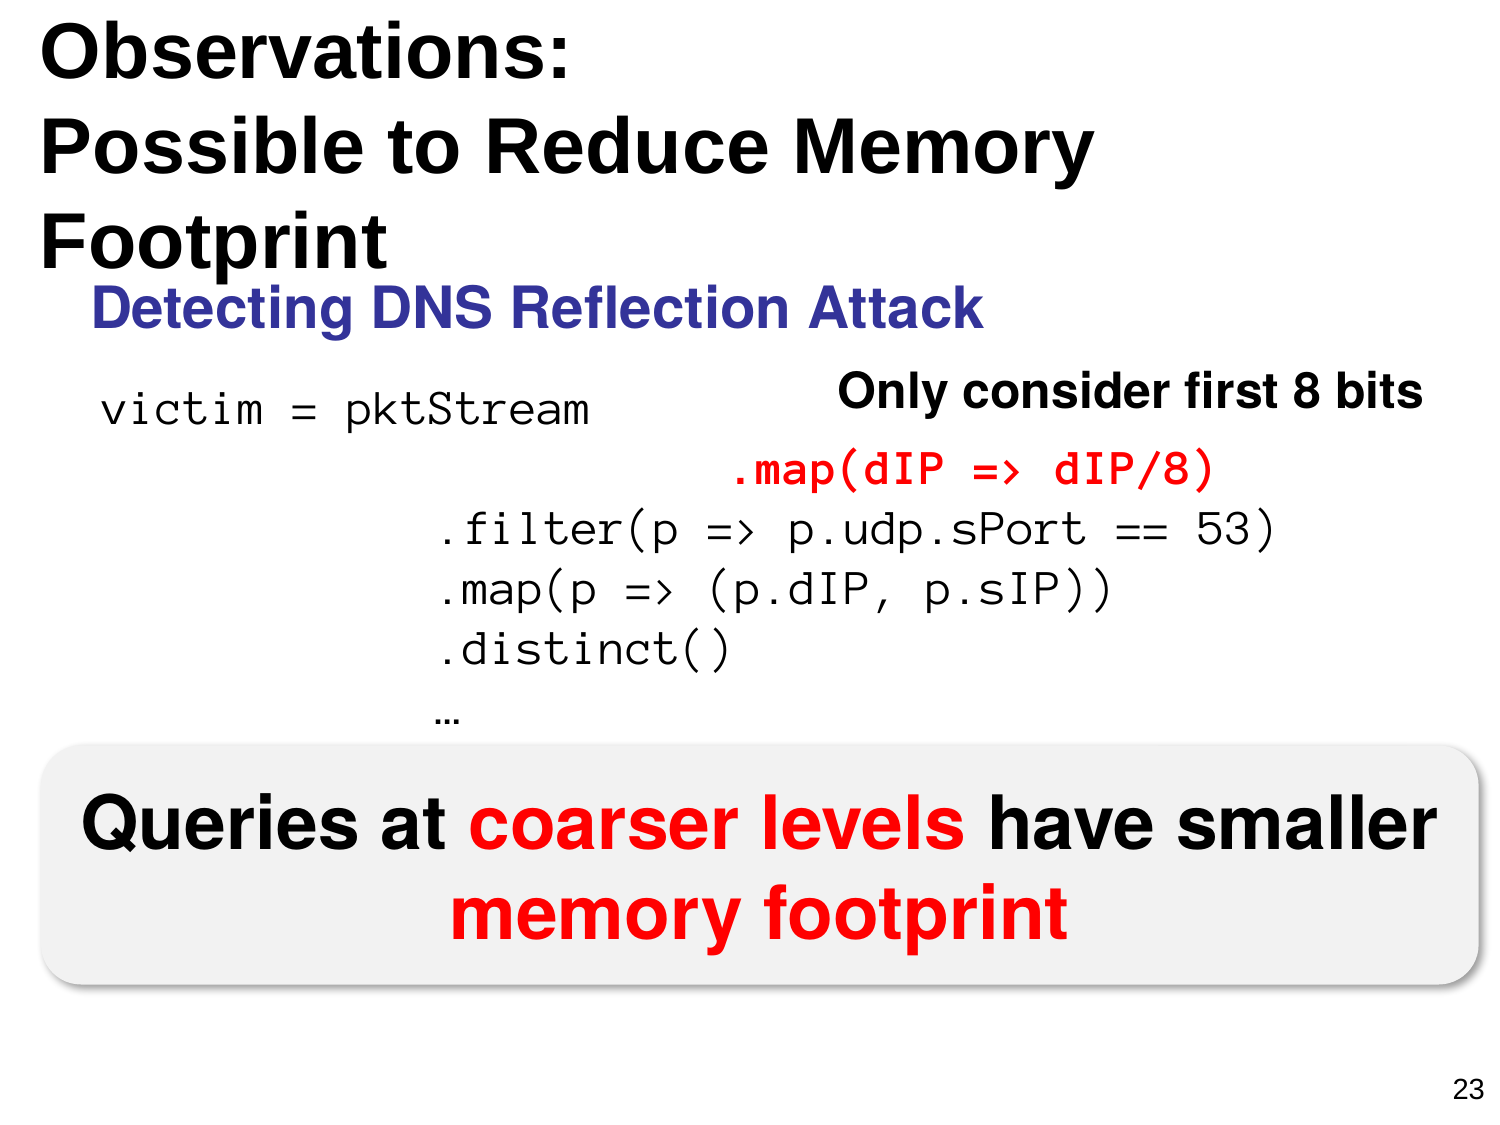

# Observations: Possible to Reduce Memory Footprint
Detecting DNS Reflection Attack

Only consider first 8 bits
victim = pktStream
				 .map(dIP => dIP/8)
    .filter(p => p.udp.sPort == 53)
    .map(p => (p.dIP, p.sIP))
    .distinct()
    …
Queries at coarser levels have smaller memory footprint
23